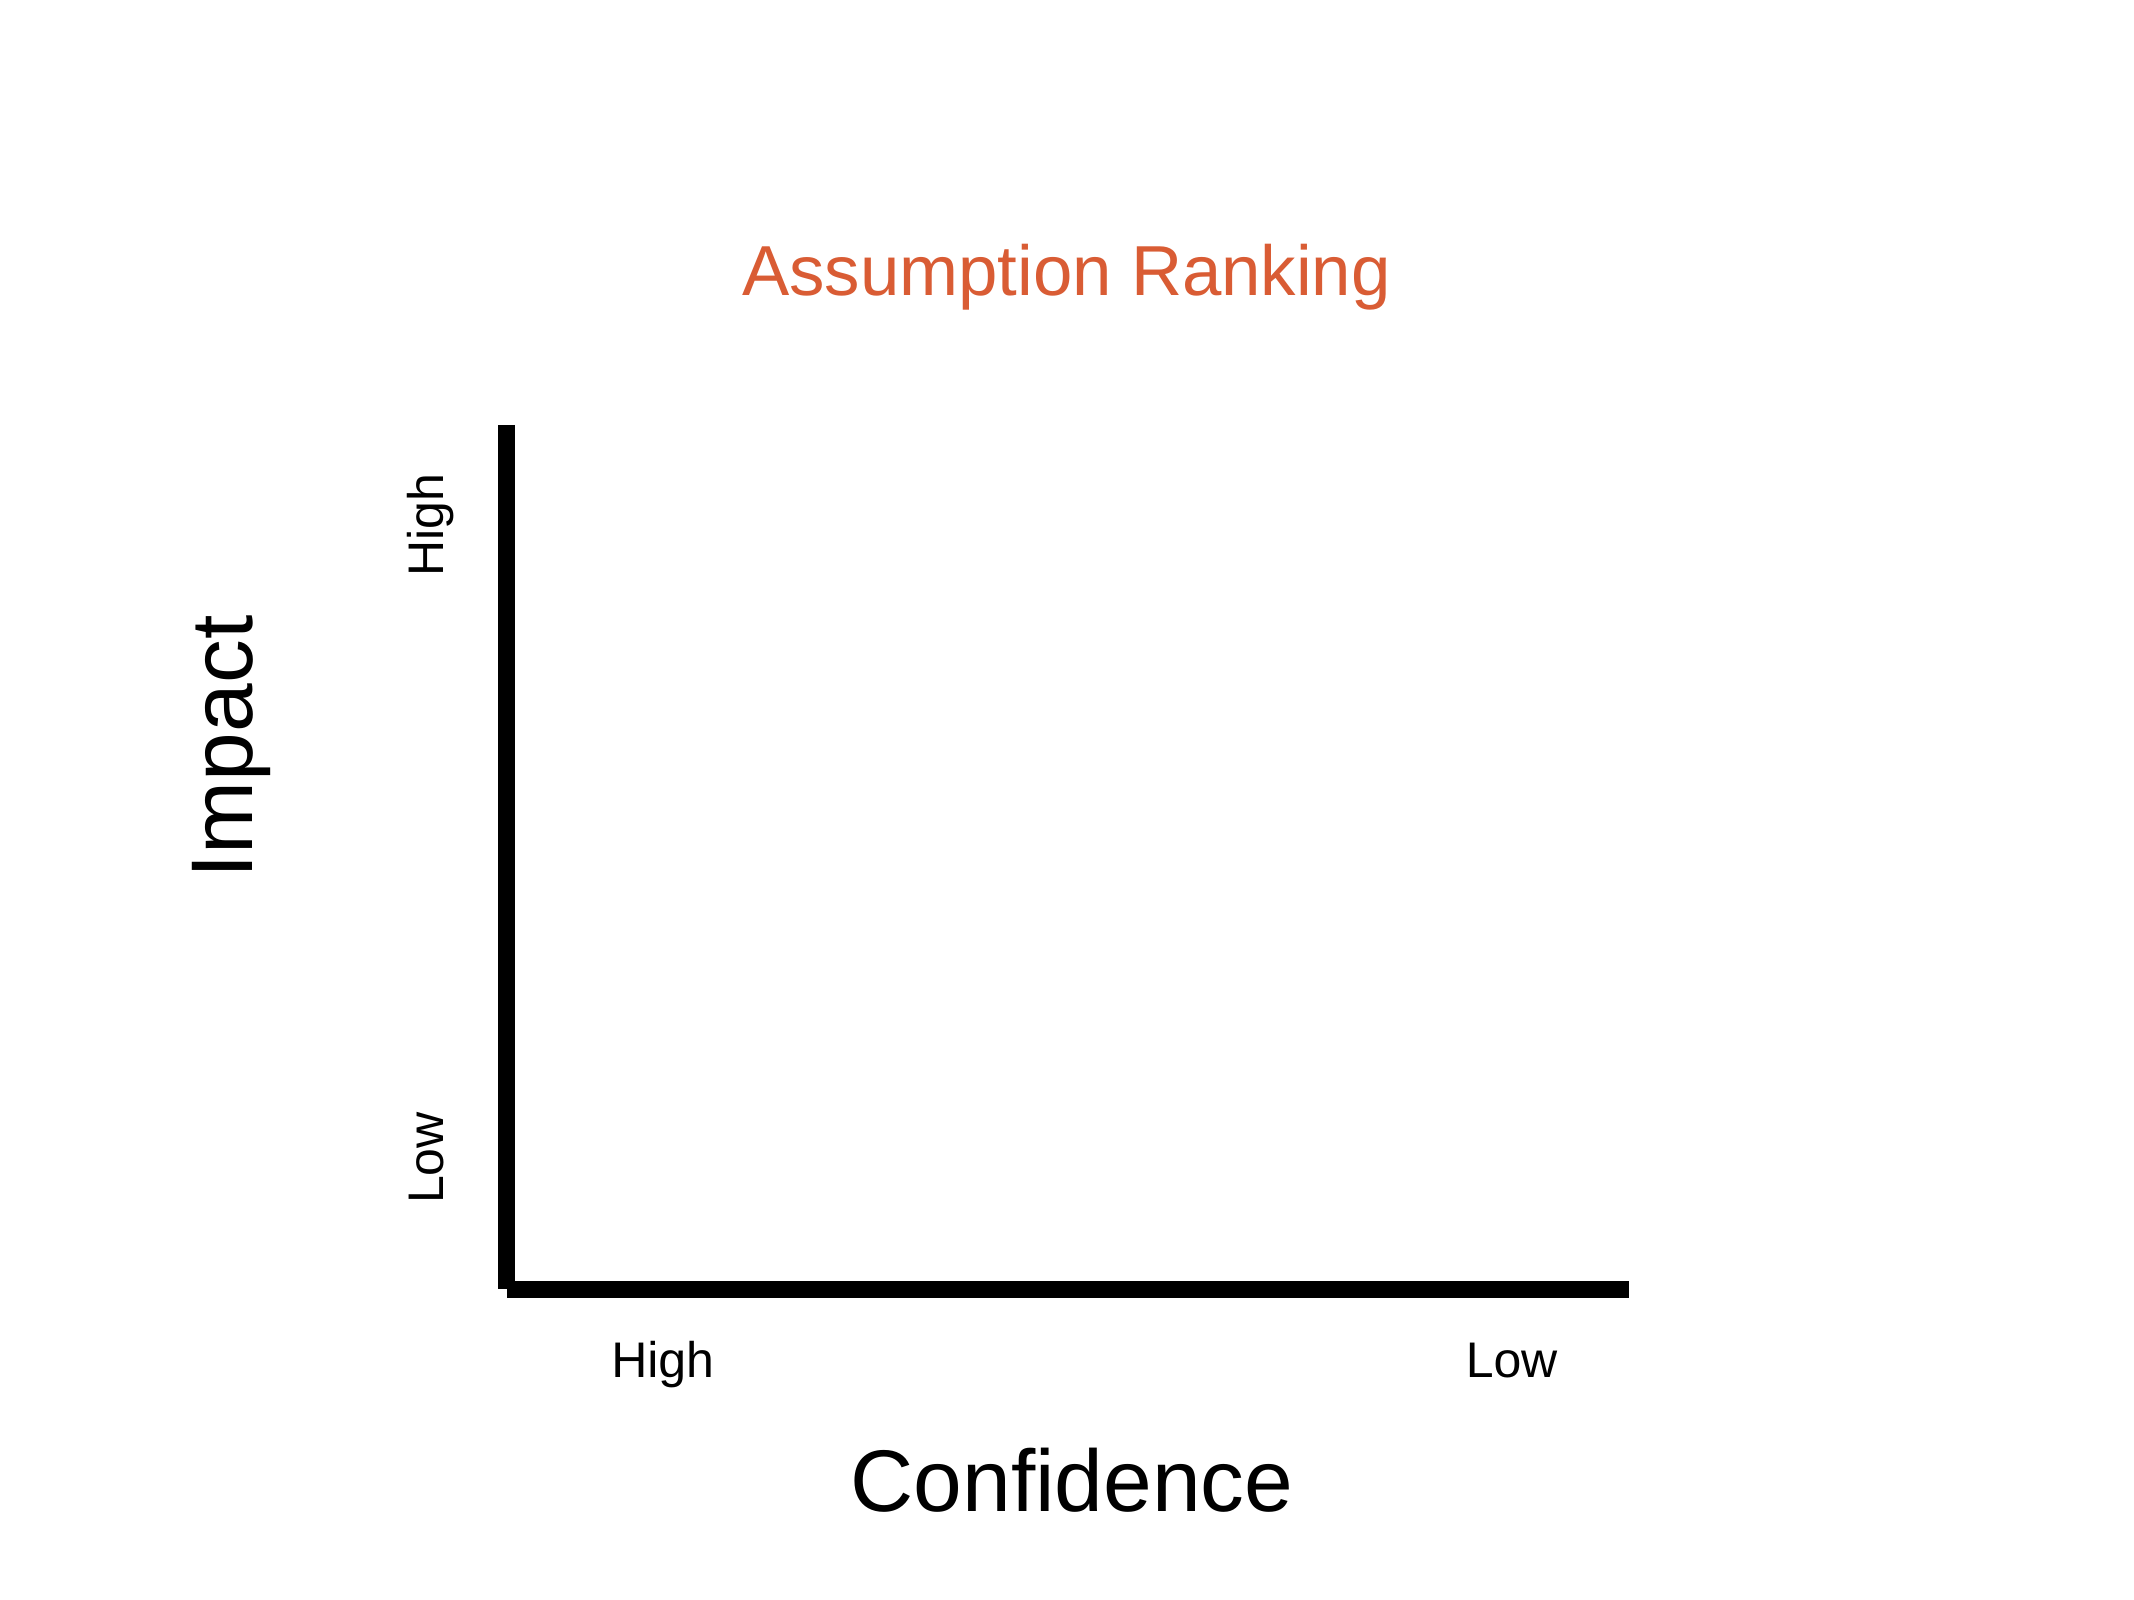

# Assumption Ranking

High
Impact
Low

High
Low
Confidence